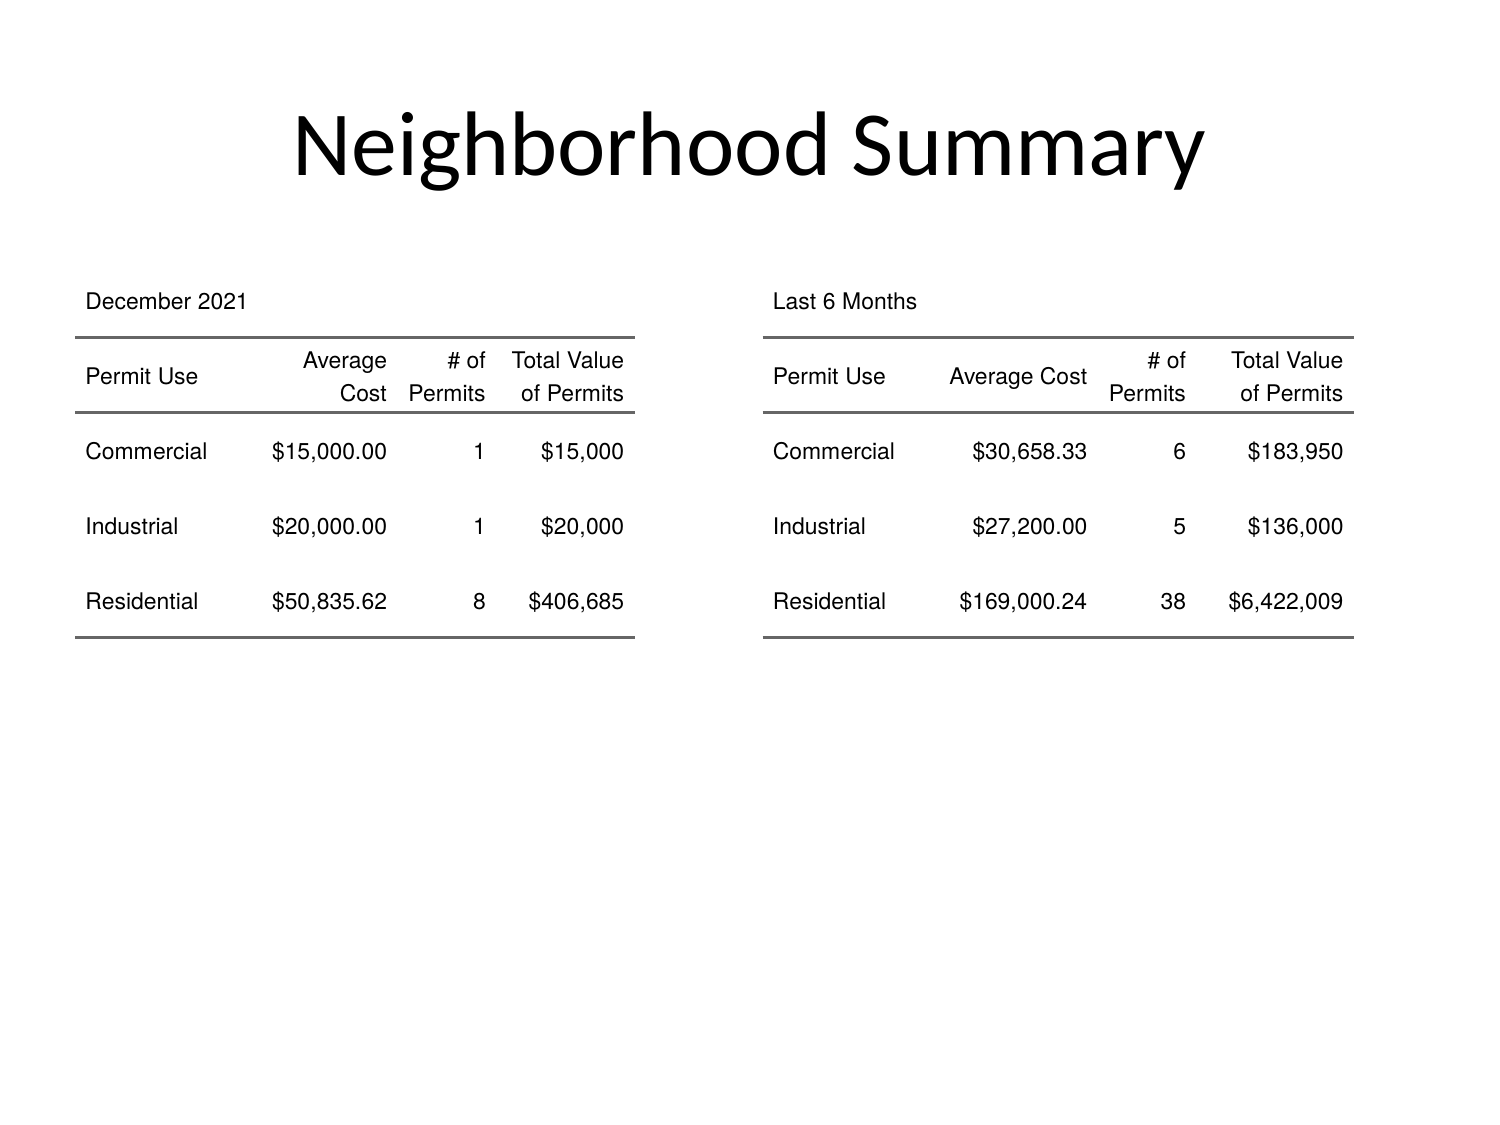

# Neighborhood Summary
| December 2021 | December 2021 | December 2021 | December 2021 |
| --- | --- | --- | --- |
| Permit Use | Average Cost | # of Permits | Total Value of Permits |
| Commercial | $15,000.00 | 1 | $15,000 |
| Industrial | $20,000.00 | 1 | $20,000 |
| Residential | $50,835.62 | 8 | $406,685 |
| Last 6 Months | Last 6 Months | Last 6 Months | Last 6 Months |
| --- | --- | --- | --- |
| Permit Use | Average Cost | # of Permits | Total Value of Permits |
| Commercial | $30,658.33 | 6 | $183,950 |
| Industrial | $27,200.00 | 5 | $136,000 |
| Residential | $169,000.24 | 38 | $6,422,009 |